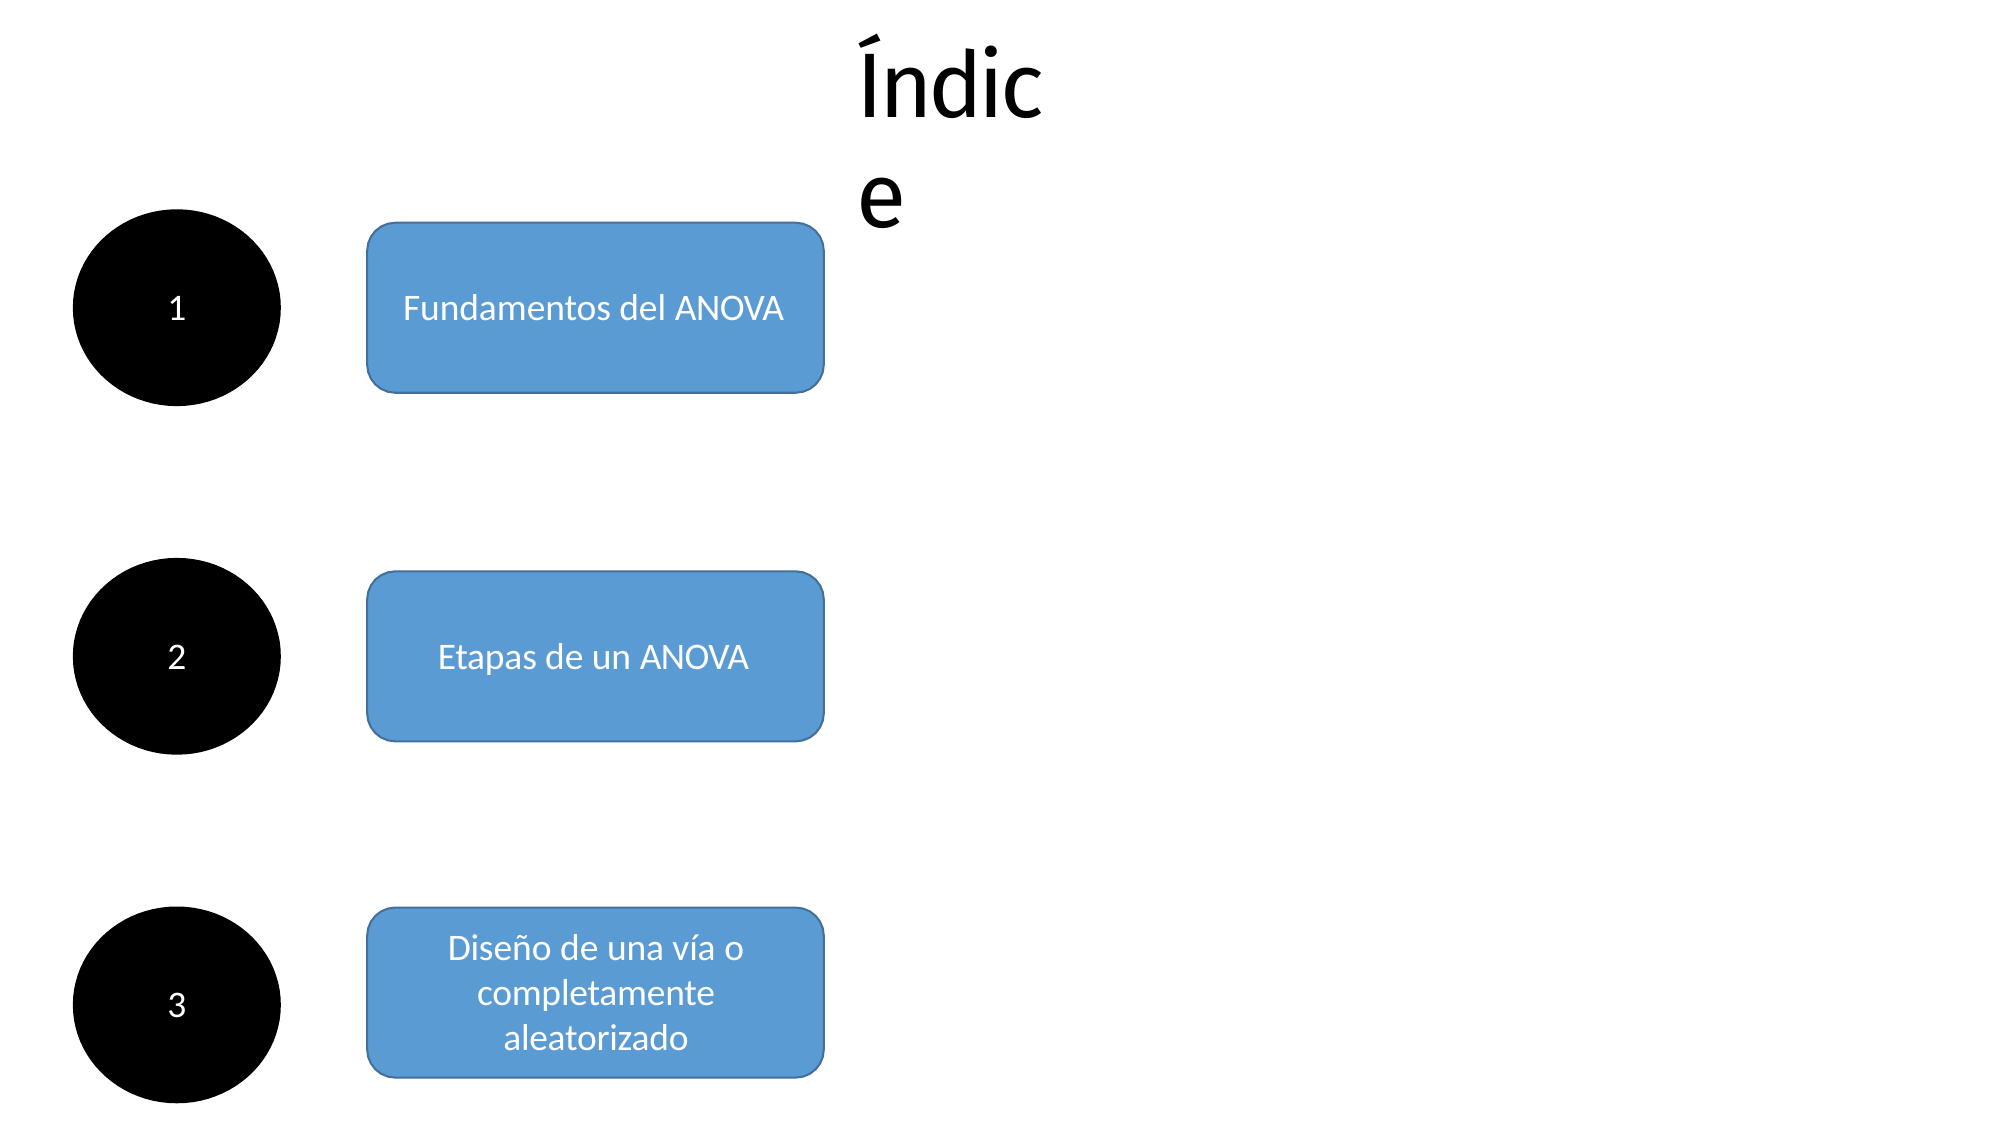

# Índice

1
Fundamentos del ANOVA

2
Etapas de un ANOVA

Diseño de una vía o  completamente  aleatorizado
3